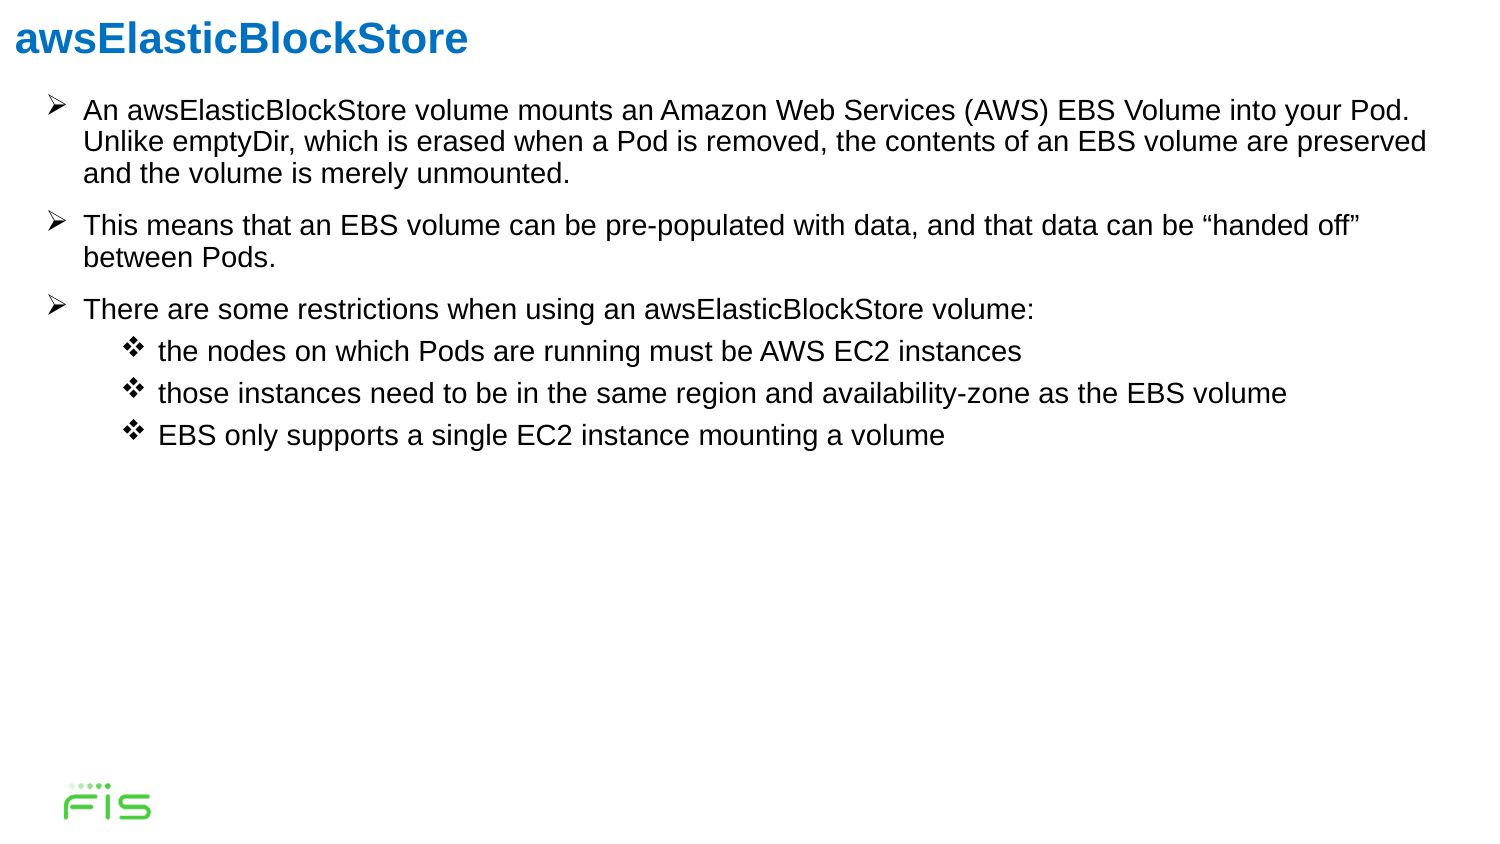

awsElasticBlockStore
An awsElasticBlockStore volume mounts an Amazon Web Services (AWS) EBS Volume into your Pod. Unlike emptyDir, which is erased when a Pod is removed, the contents of an EBS volume are preserved and the volume is merely unmounted.
This means that an EBS volume can be pre-populated with data, and that data can be “handed off” between Pods.
There are some restrictions when using an awsElasticBlockStore volume:
the nodes on which Pods are running must be AWS EC2 instances
those instances need to be in the same region and availability-zone as the EBS volume
EBS only supports a single EC2 instance mounting a volume